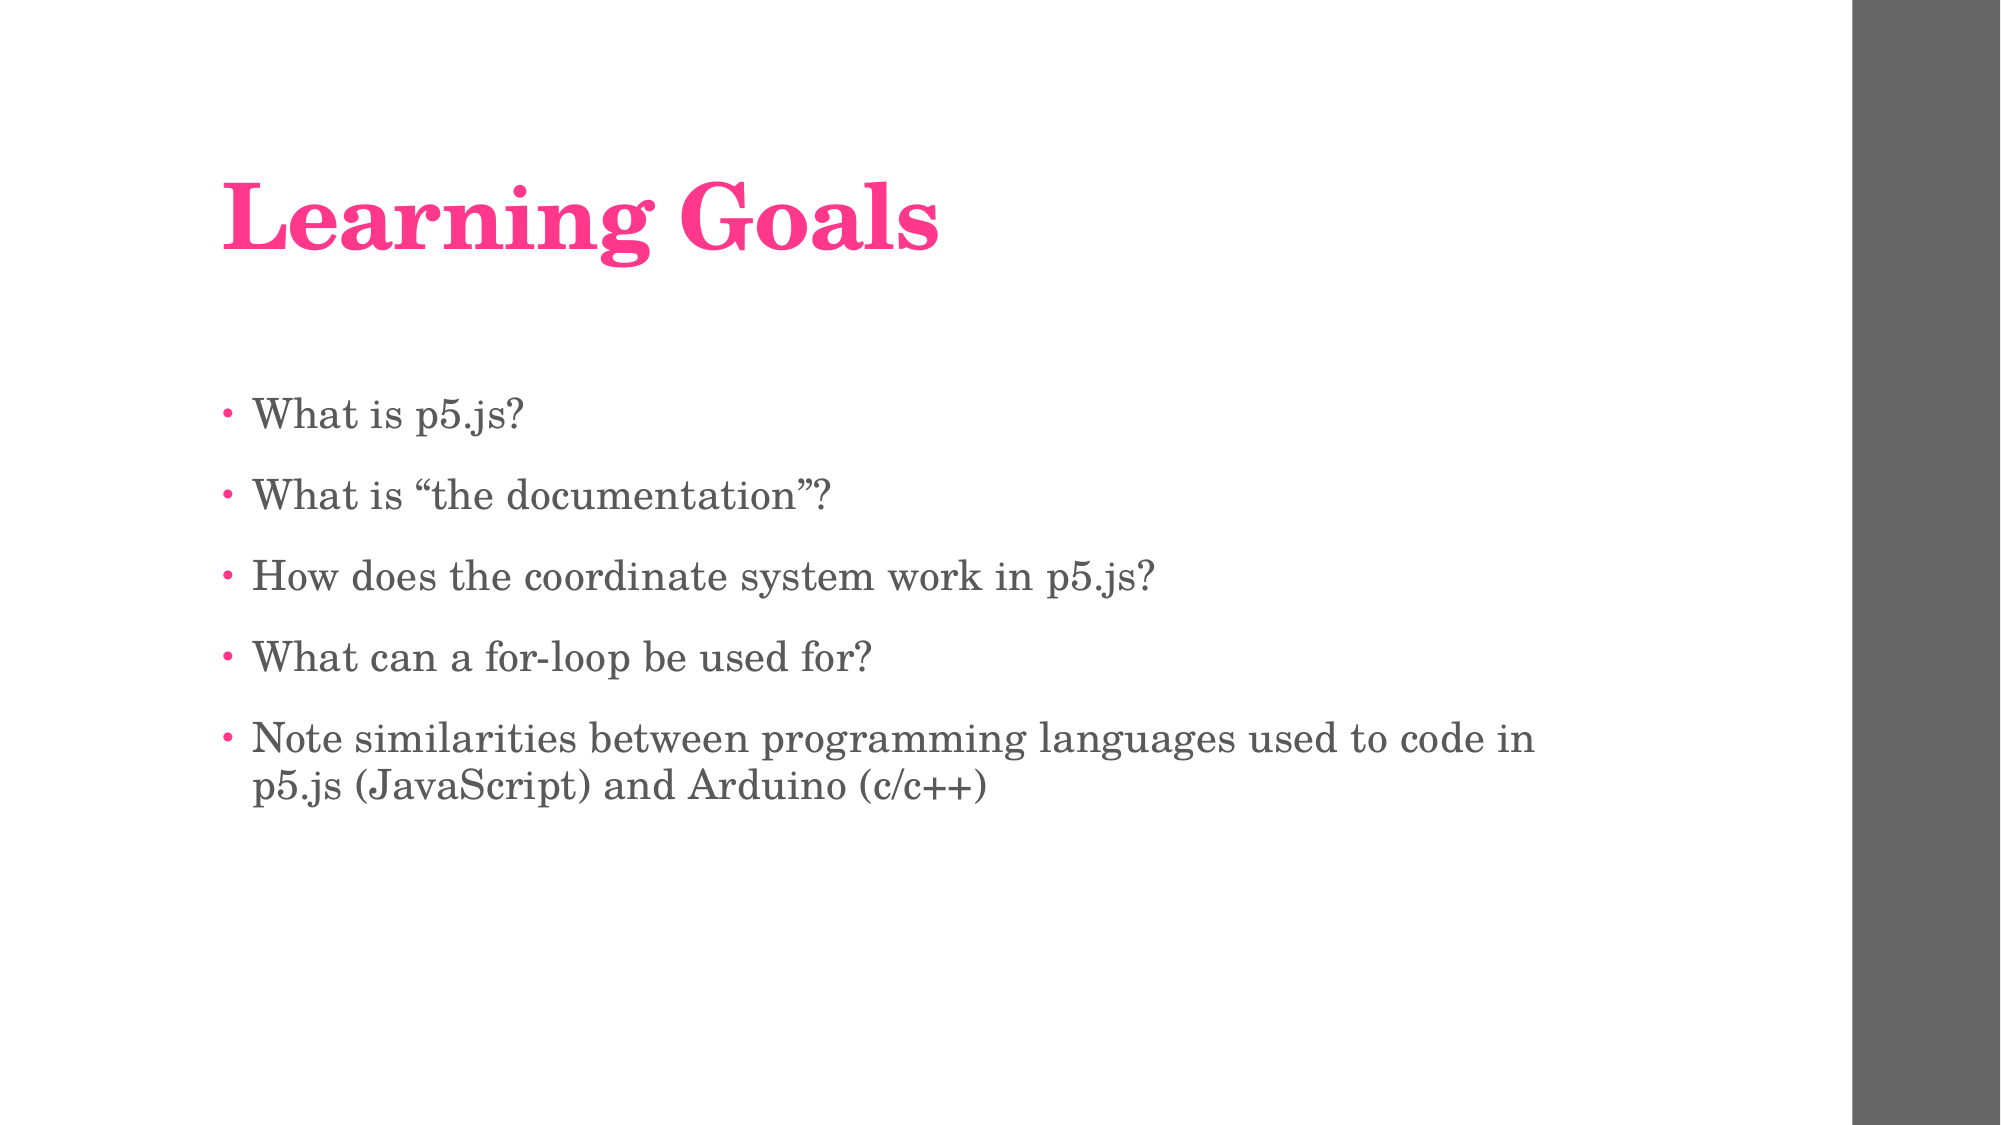

# Learning Goals

What is p5.js?
What is “the documentation”?
How does the coordinate system work in p5.js?
What can a for-loop be used for?
Note similarities between programming languages used to code in p5.js (JavaScript) and Arduino (c/c++)